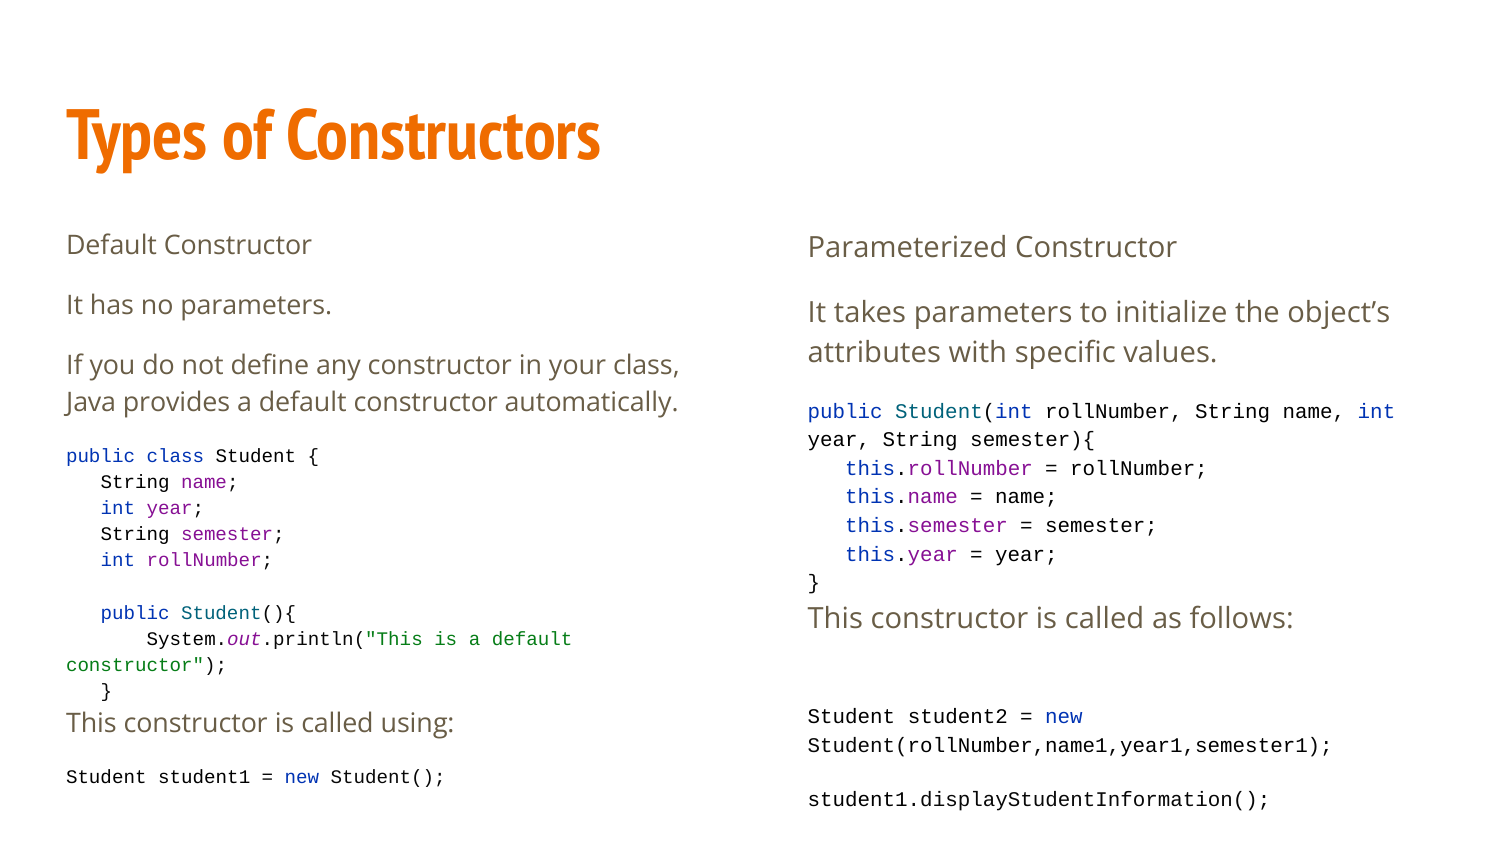

# Types of Constructors
Default Constructor
It has no parameters.
If you do not define any constructor in your class, Java provides a default constructor automatically.
public class Student {
   String name;
   int year;
   String semester;
   int rollNumber;

   public Student(){
       System.out.println("This is a default constructor");
   }
This constructor is called using:
Student student1 = new Student();

Parameterized Constructor
It takes parameters to initialize the object’s attributes with specific values.
public Student(int rollNumber, String name, int year, String semester){
   this.rollNumber = rollNumber;
   this.name = name;
   this.semester = semester;
   this.year = year;
}
This constructor is called as follows:
Student student2 = new Student(rollNumber,name1,year1,semester1);
student1.displayStudentInformation();